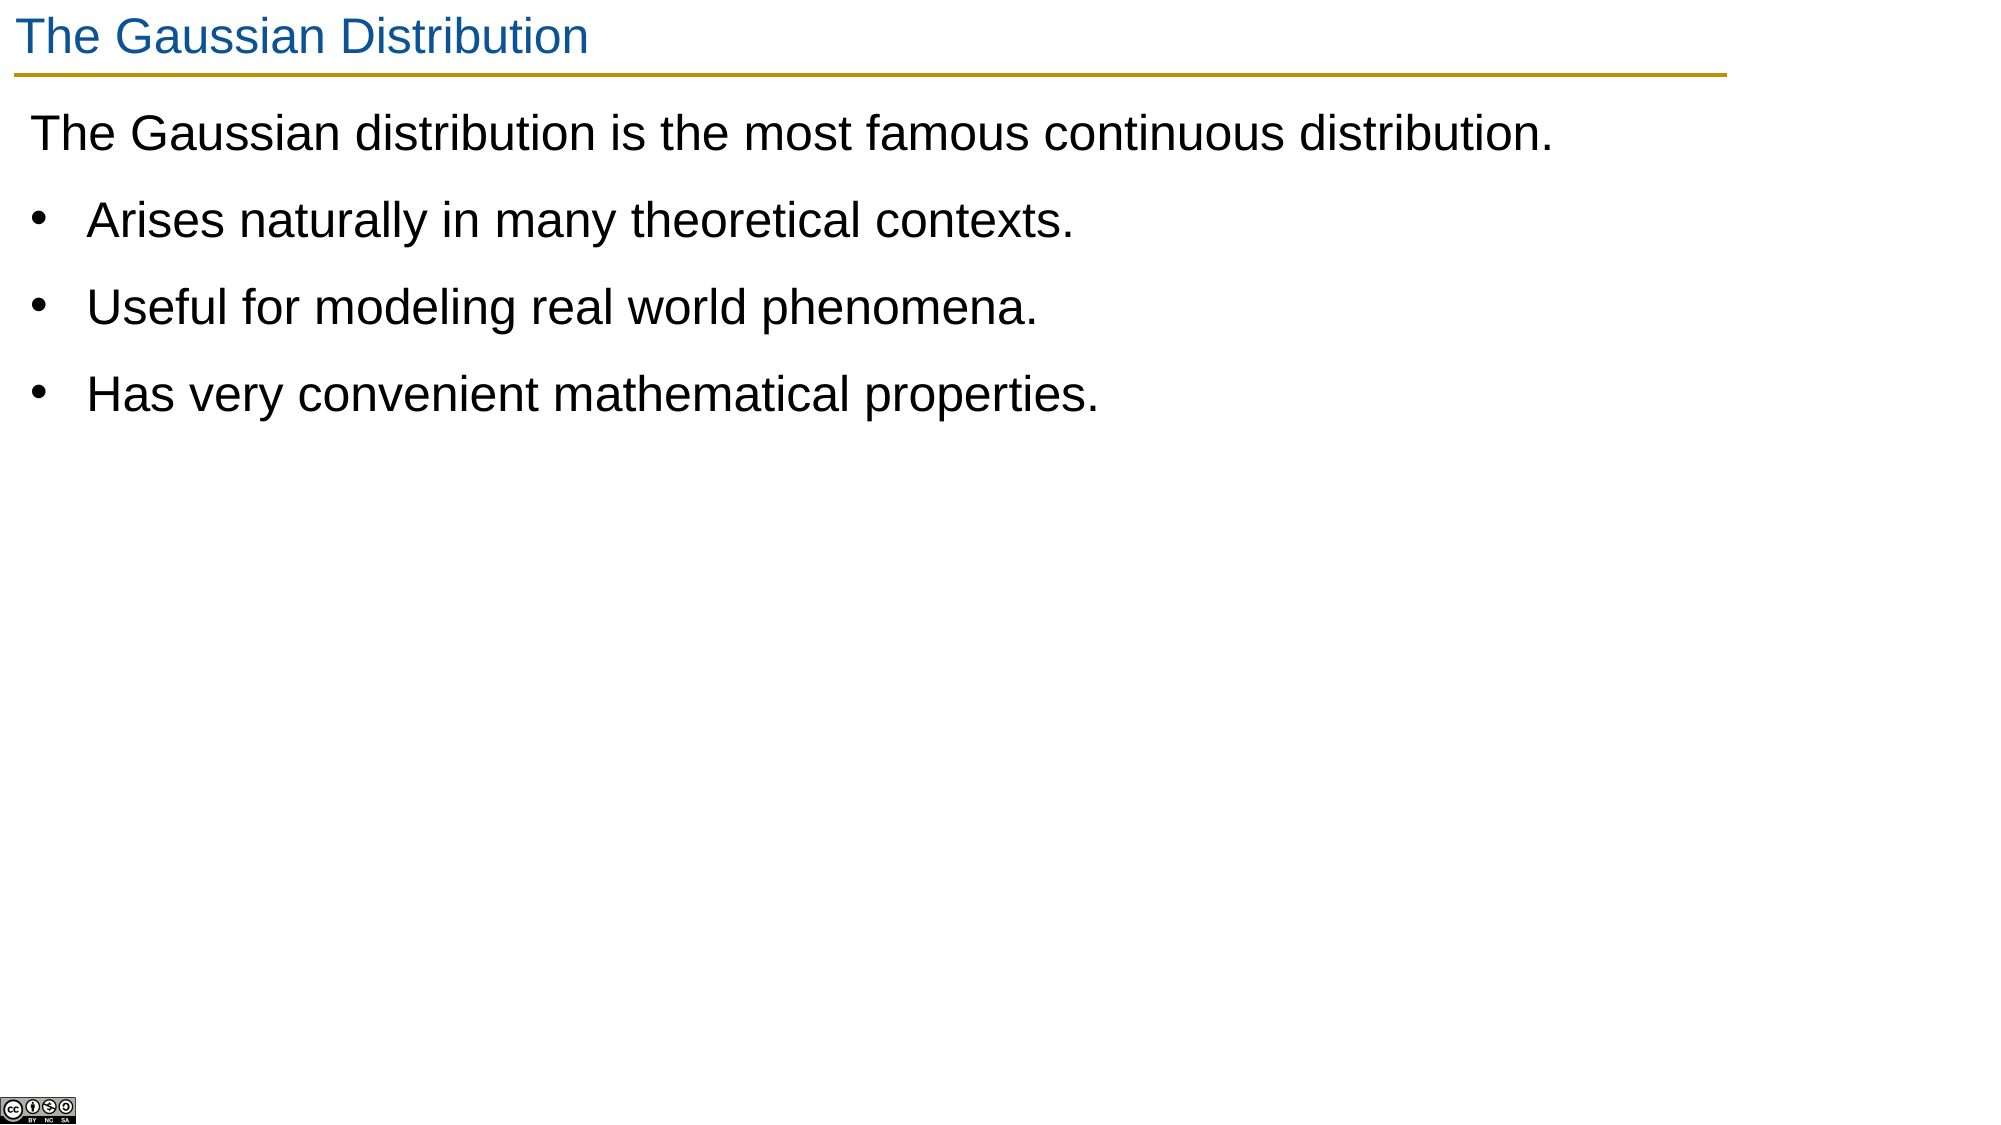

# The Gaussian Distribution
The Gaussian distribution is the most famous continuous distribution.
Arises naturally in many theoretical contexts.
Useful for modeling real world phenomena.
Has very convenient mathematical properties.